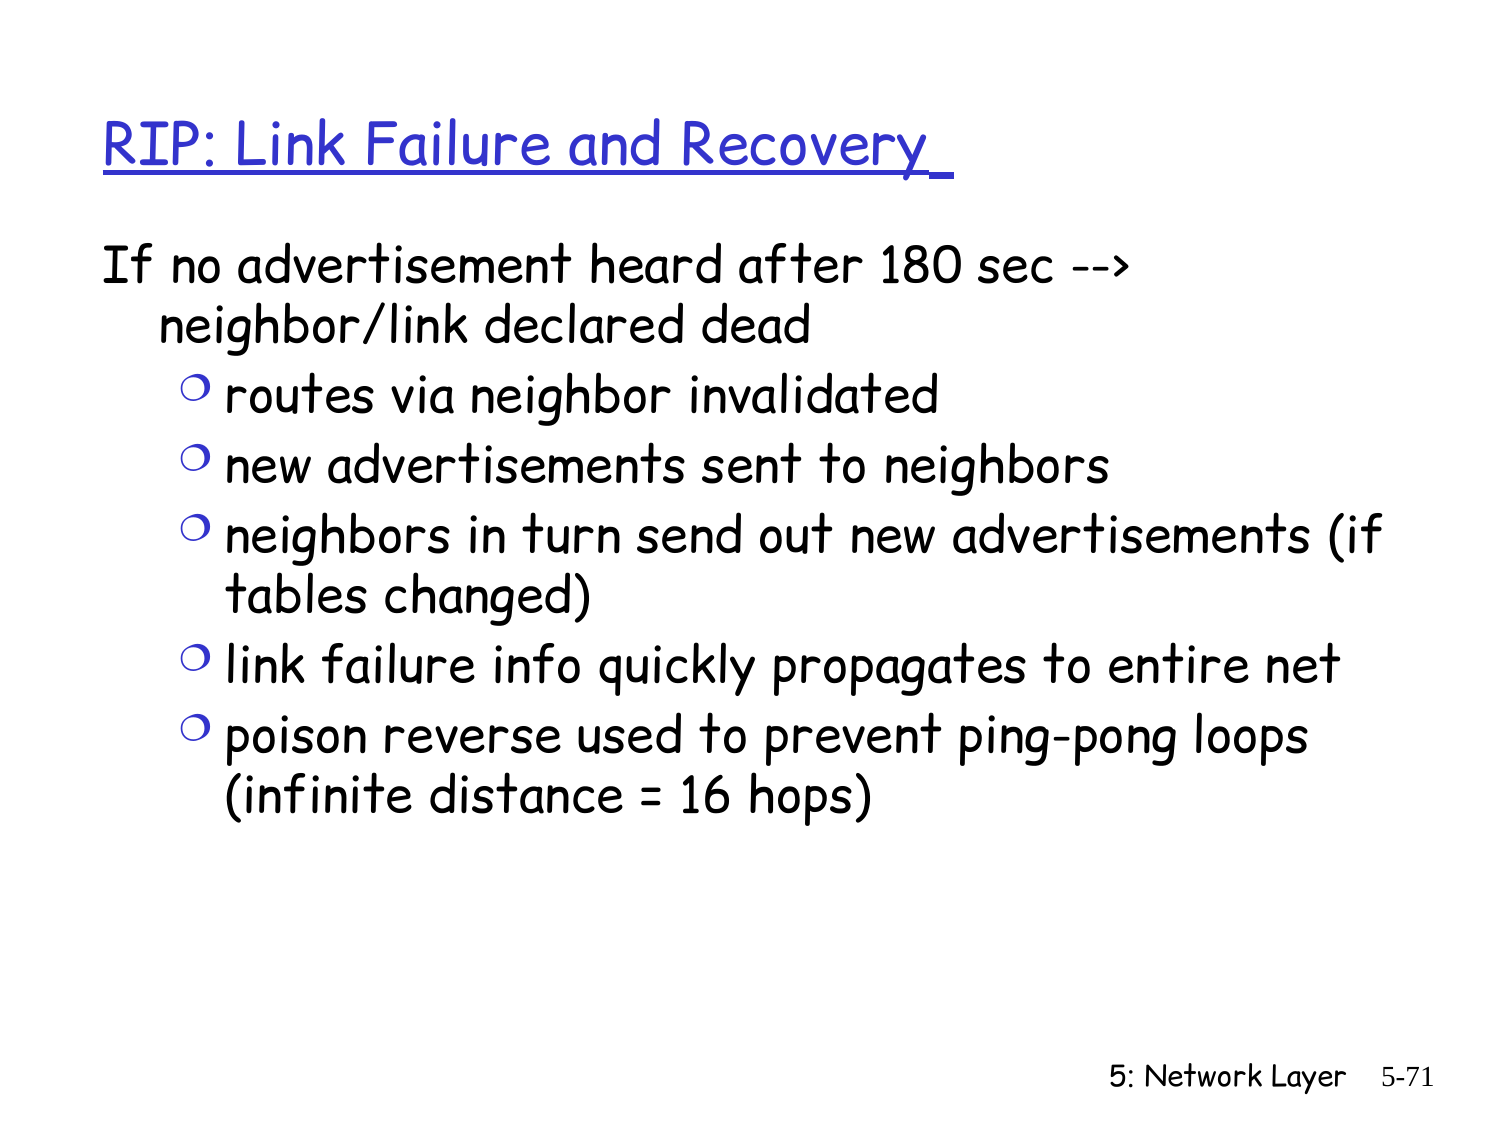

# RIP: Link Failure and Recovery
If no advertisement heard after 180 sec --> neighbor/link declared dead
routes via neighbor invalidated
new advertisements sent to neighbors
neighbors in turn send out new advertisements (if tables changed)
link failure info quickly propagates to entire net
poison reverse used to prevent ping-pong loops (infinite distance = 16 hops)
5: Network Layer
5-71